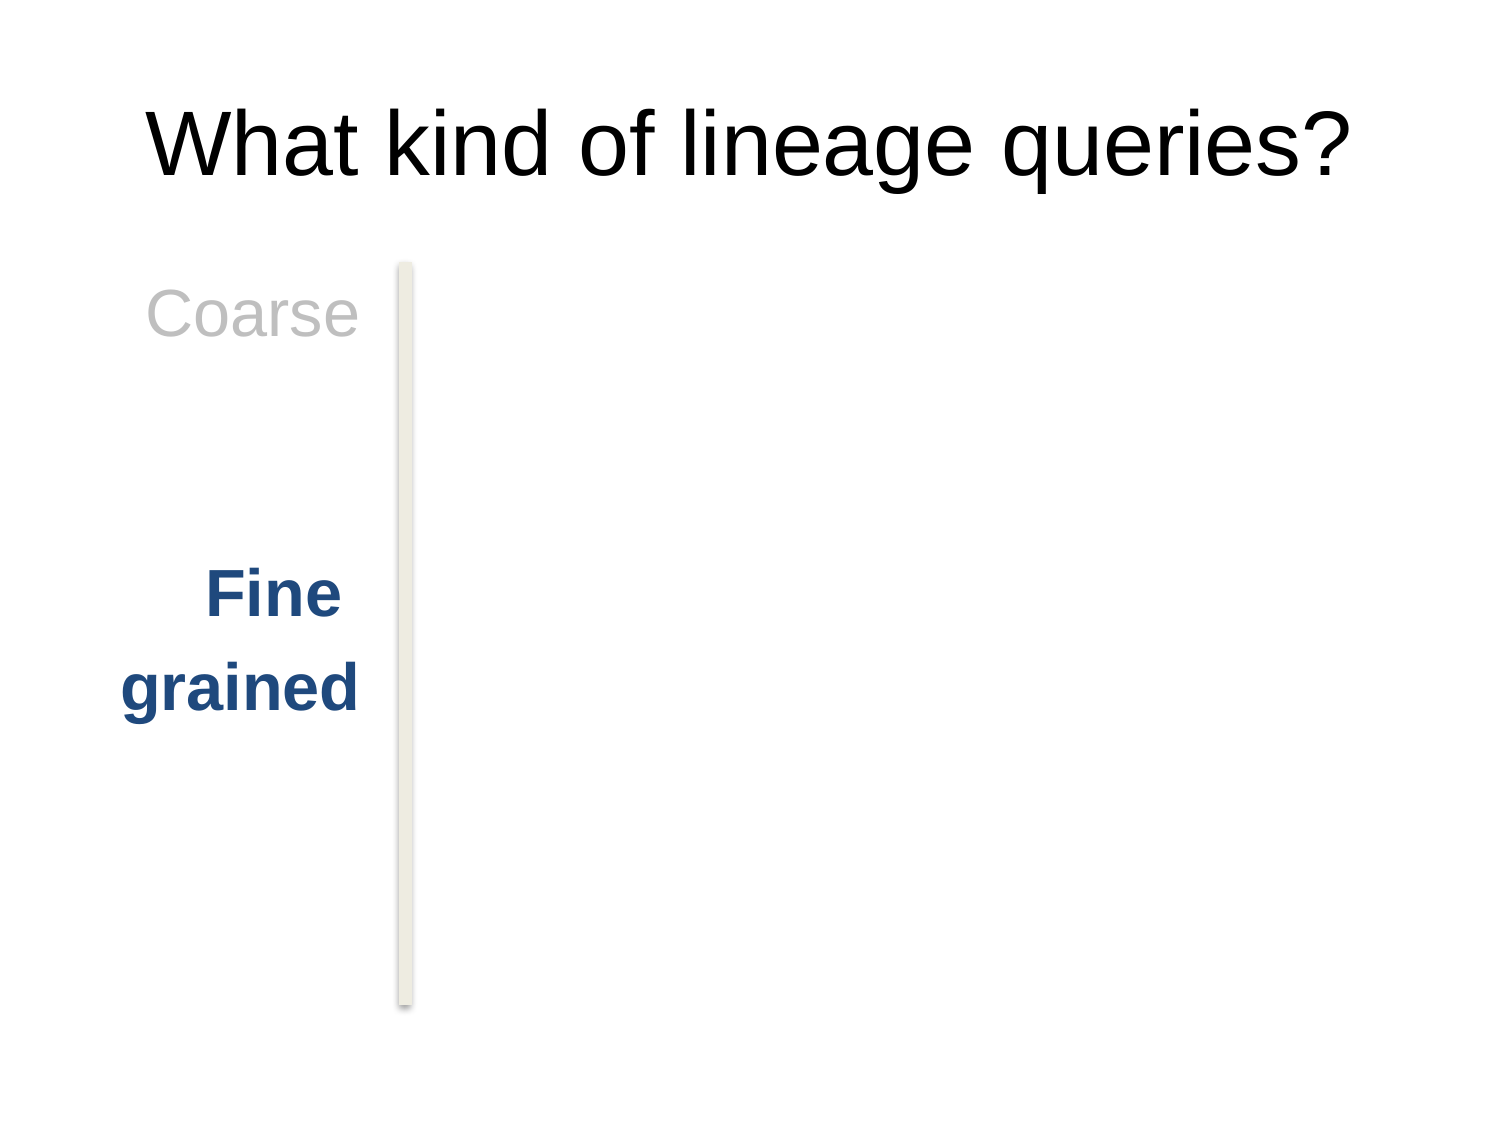

# What kind of lineage queries?
Coarse

Fine
grained